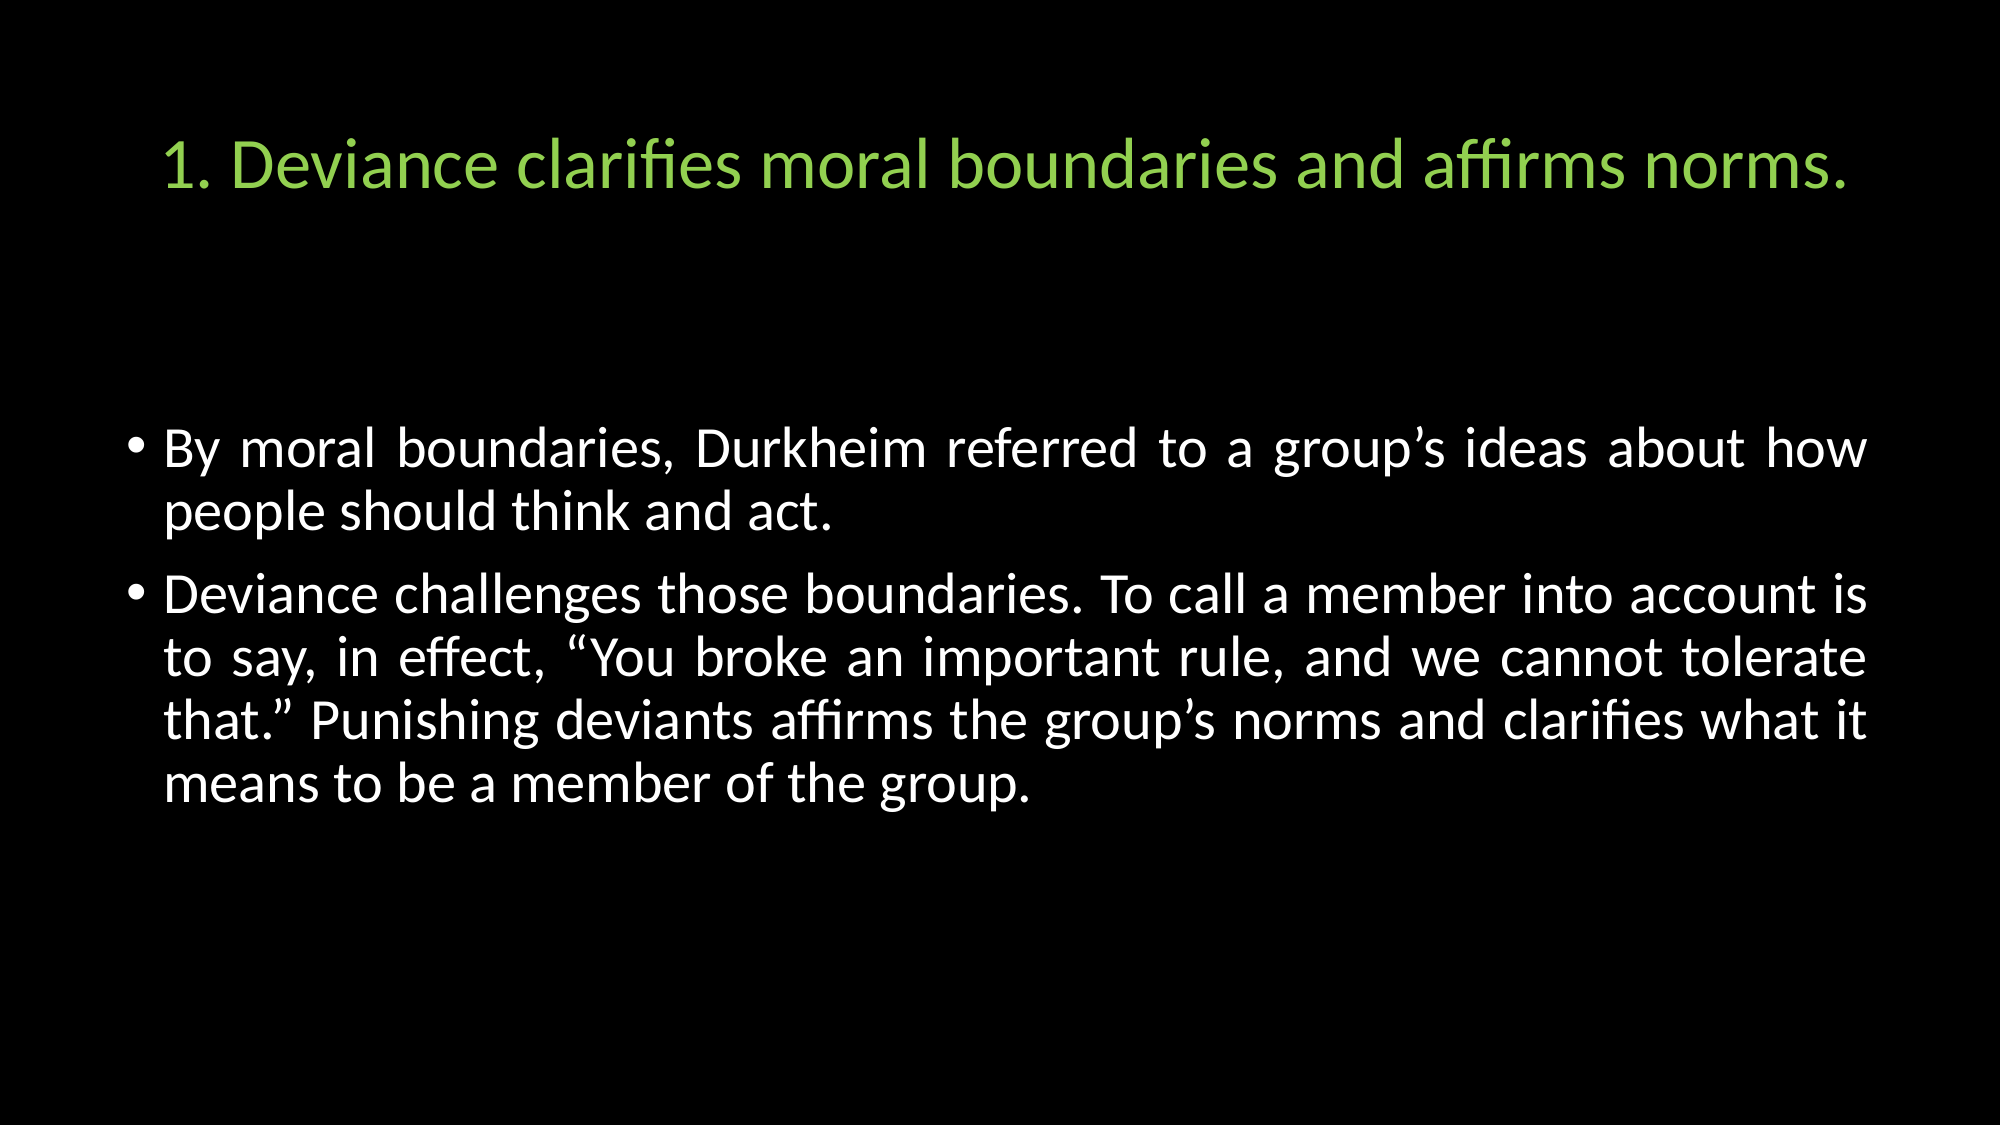

# 1. Deviance clarifies moral boundaries and affirms norms.
By moral boundaries, Durkheim referred to a group’s ideas about how people should think and act.
Deviance challenges those boundaries. To call a member into account is to say, in effect, “You broke an important rule, and we cannot tolerate that.” Punishing deviants affirms the group’s norms and clarifies what it means to be a member of the group.